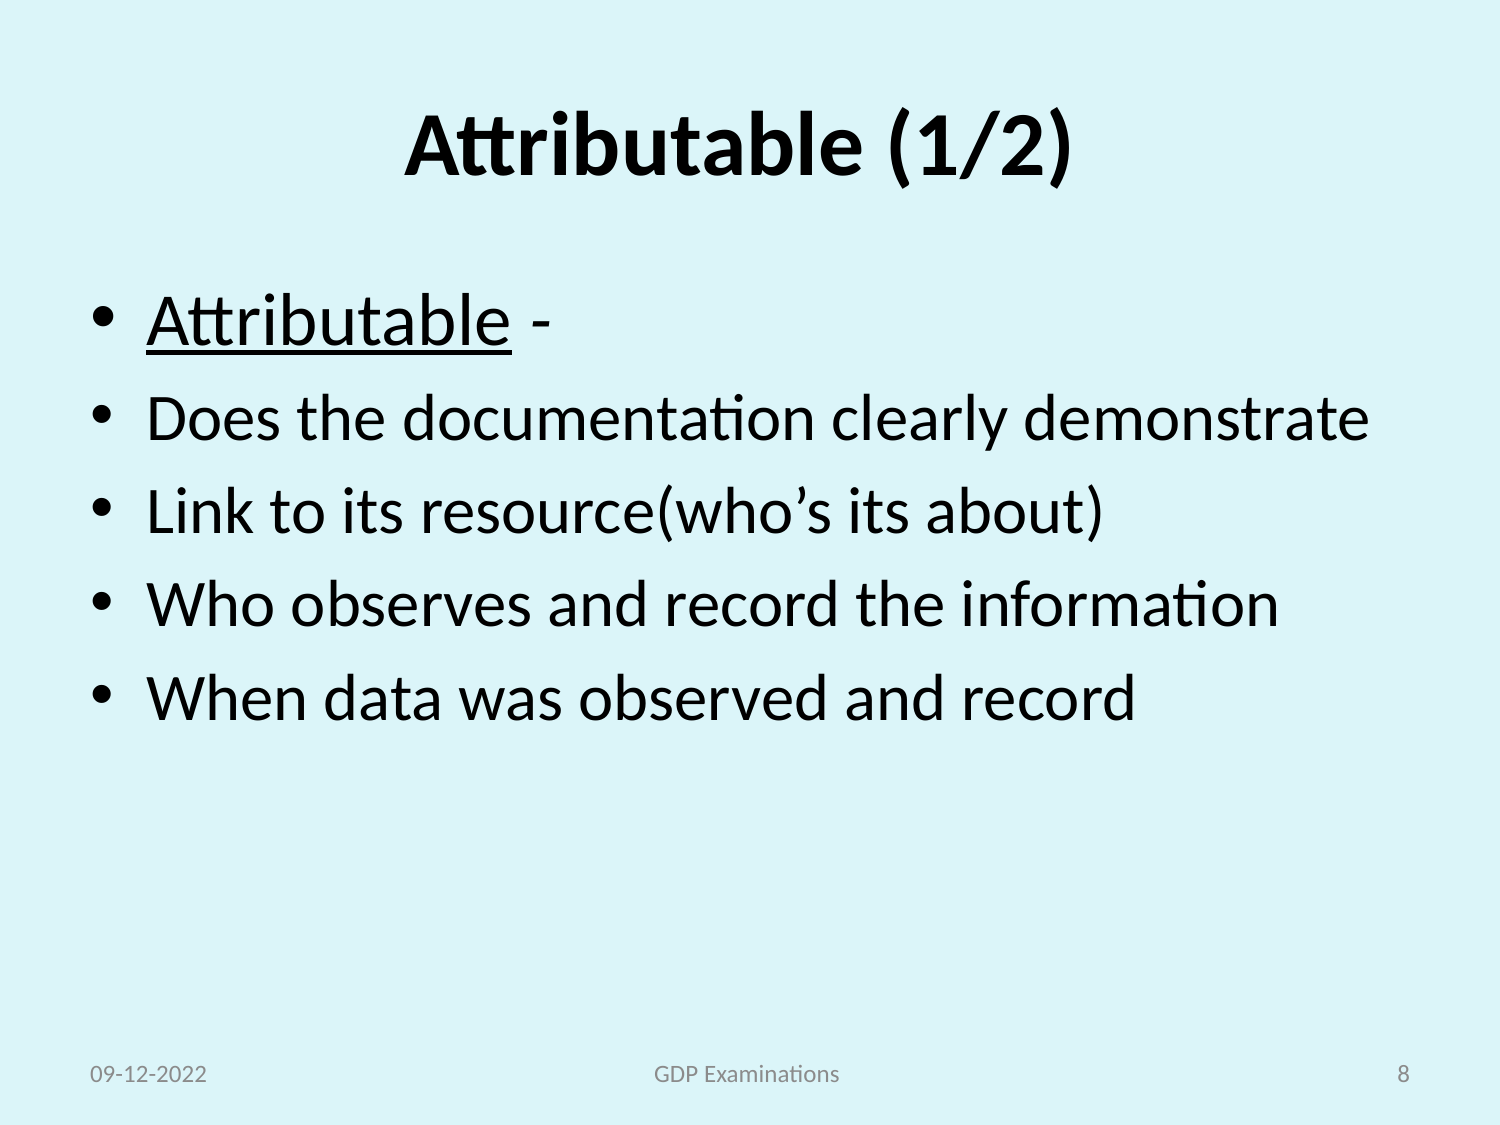

# Attributable (1/2)
Attributable -
Does the documentation clearly demonstrate
Link to its resource(who’s its about)
Who observes and record the information
When data was observed and record

09-12-2022
GDP Examinations
8